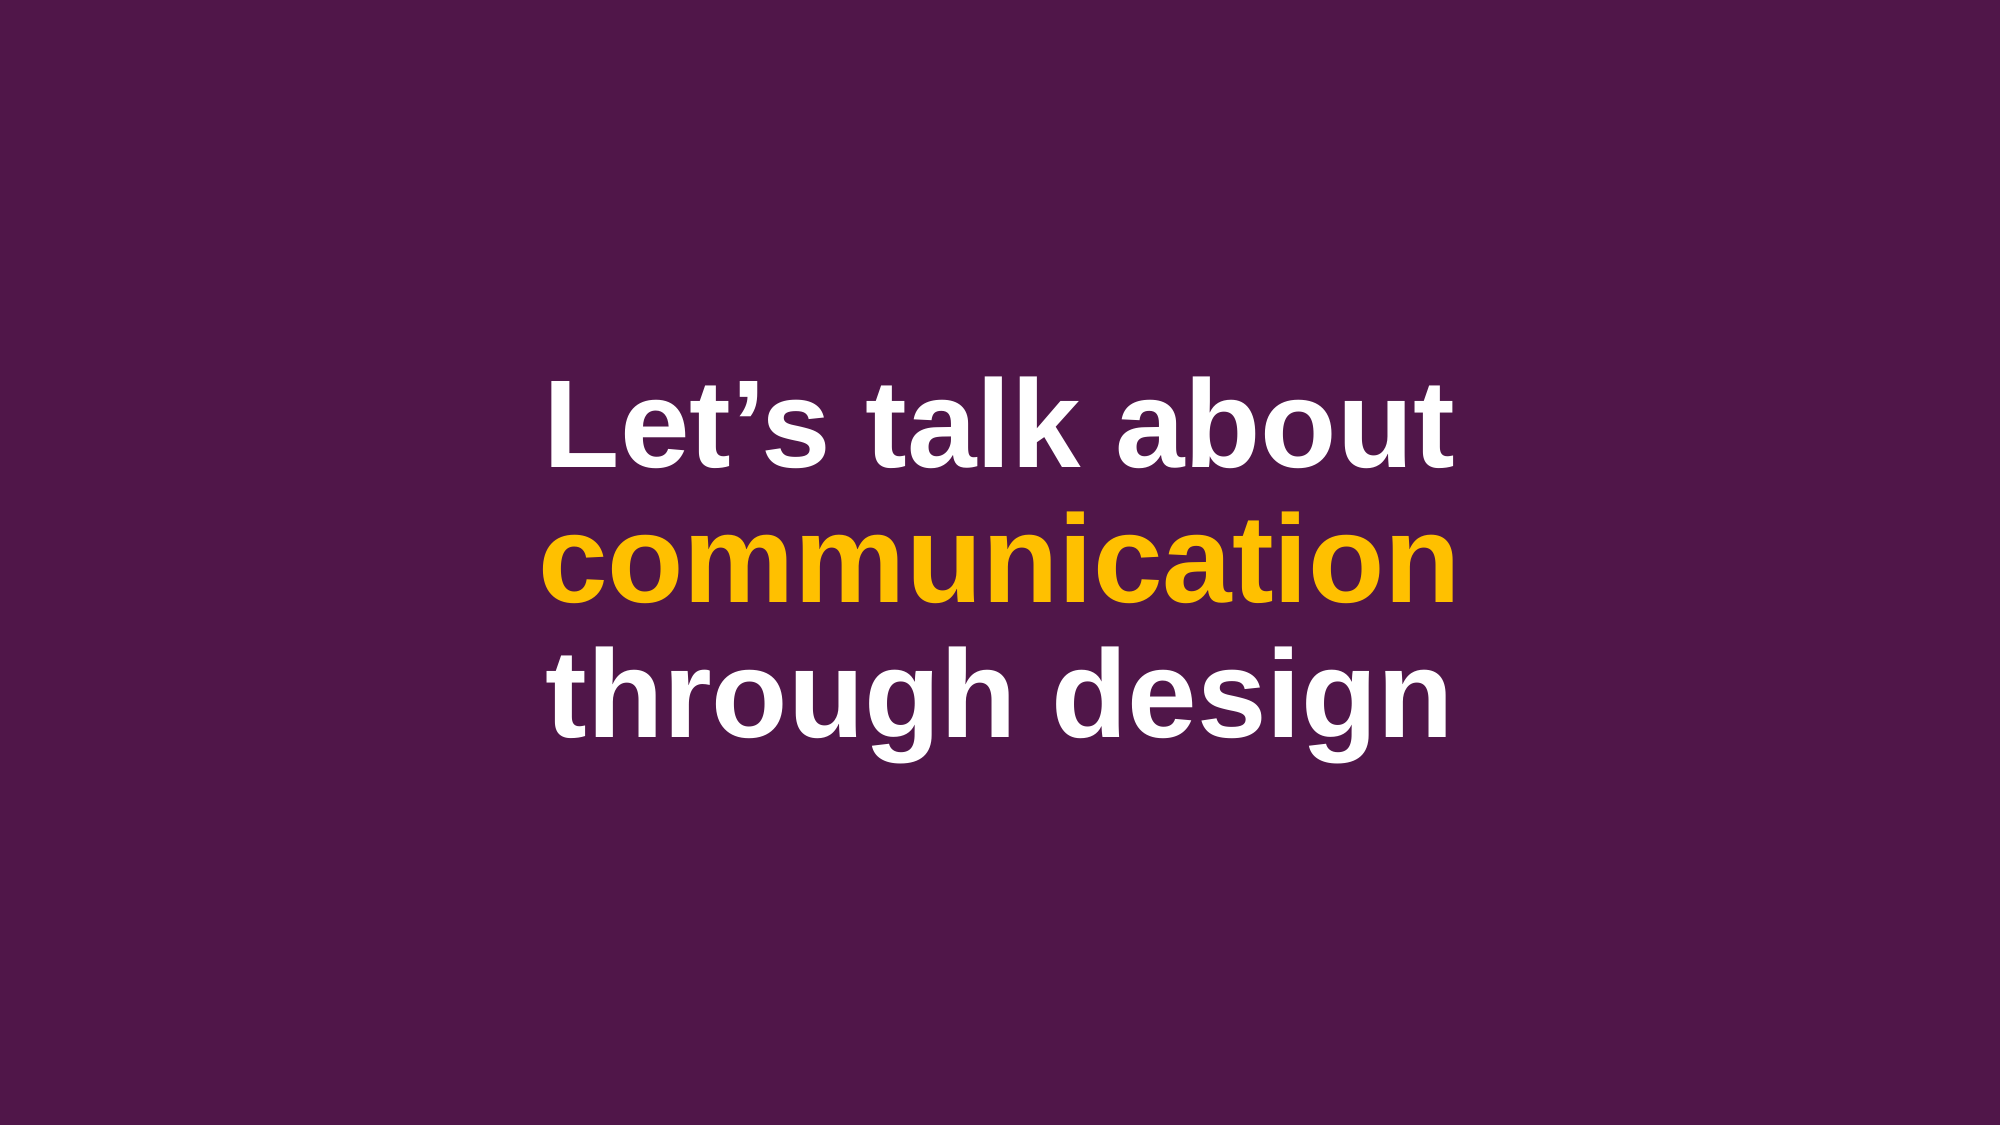

# Let’s talk about communication through design